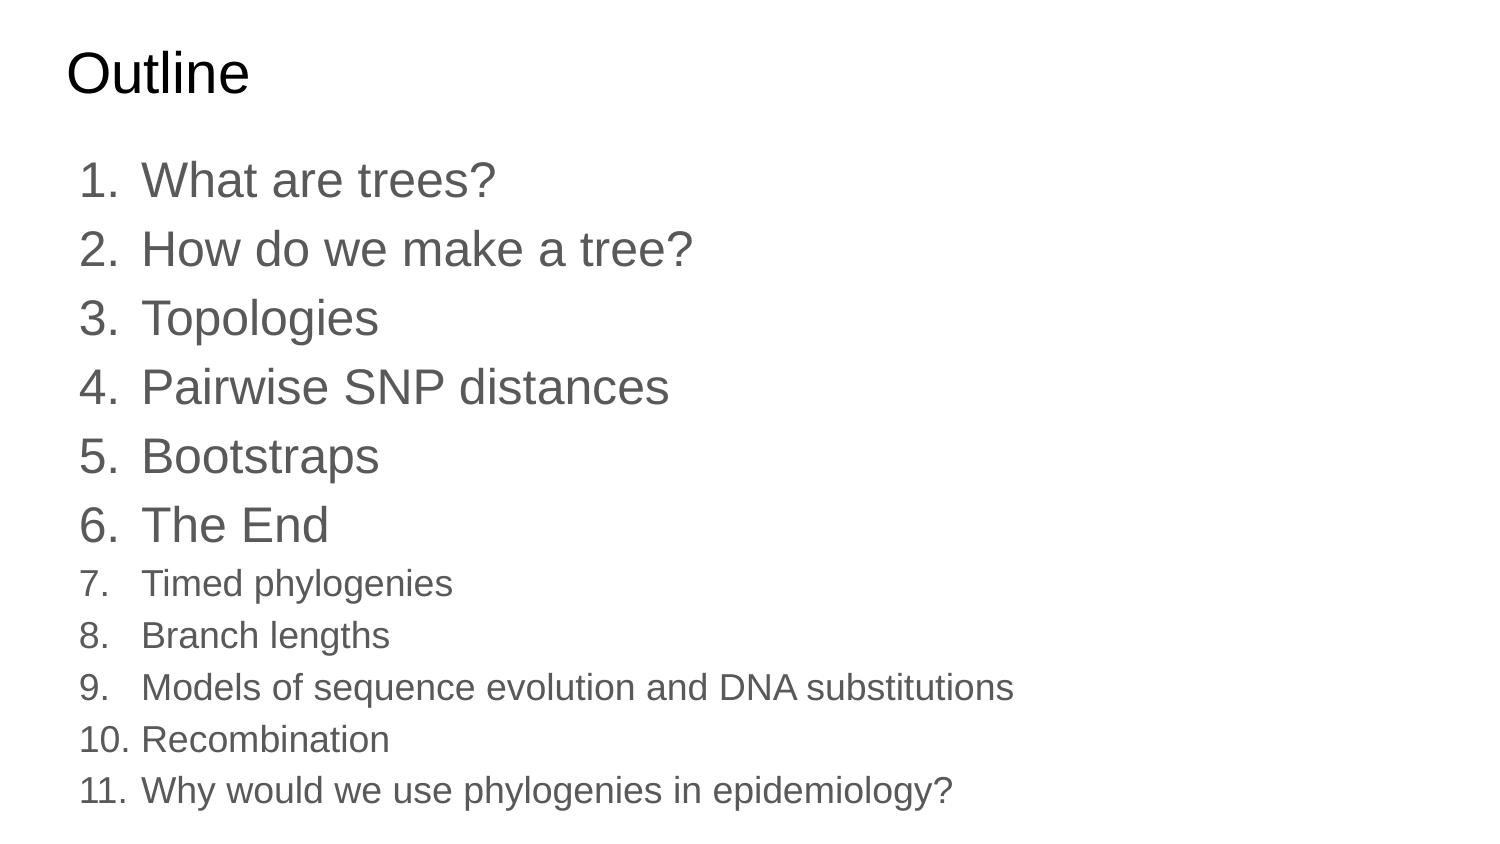

# Outline
What are trees?
How do we make a tree?
Topologies
Pairwise SNP distances
Bootstraps
The End
Timed phylogenies
Branch lengths
Models of sequence evolution and DNA substitutions
Recombination
Why would we use phylogenies in epidemiology?